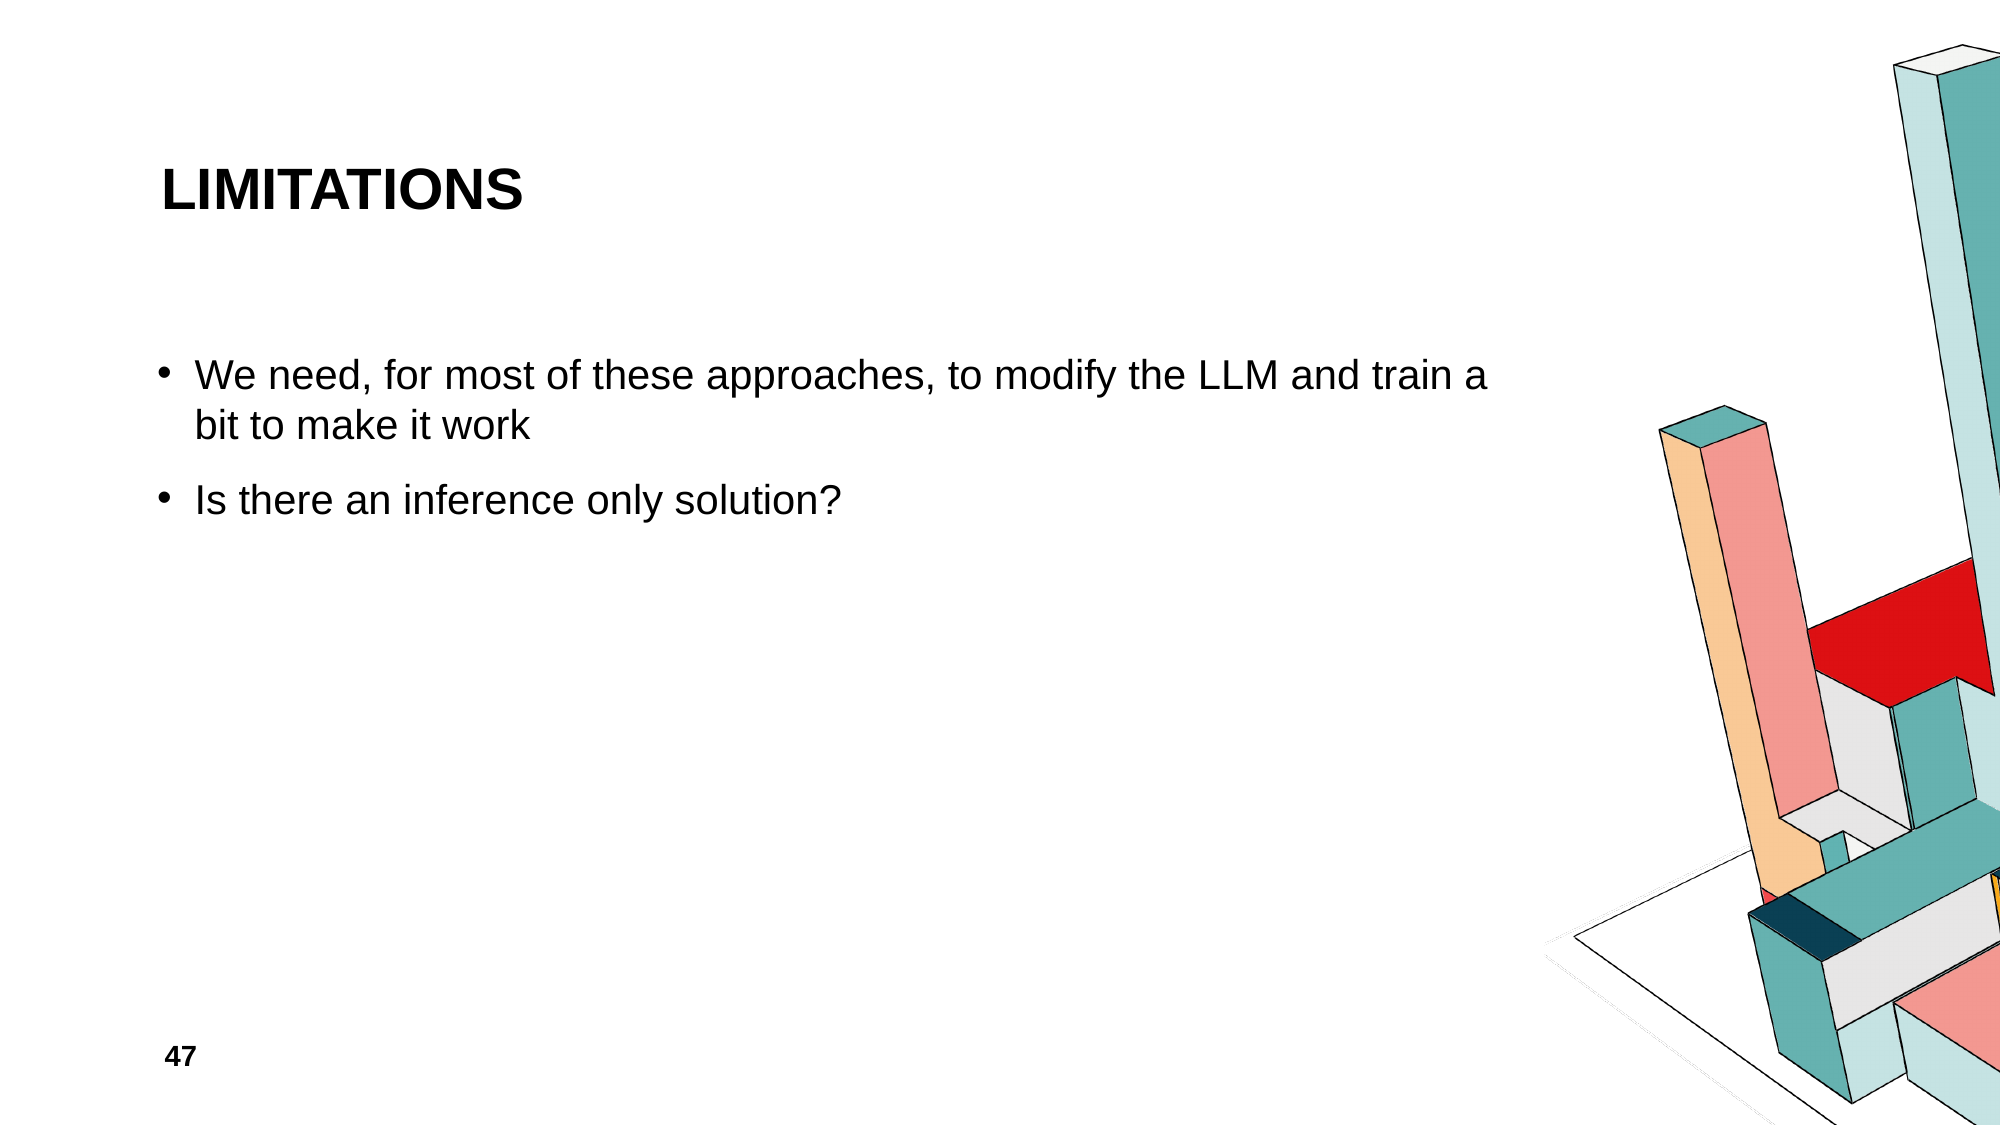

# Limitations
We need, for most of these approaches, to modify the LLM and train a bit to make it work
Is there an inference only solution?
47